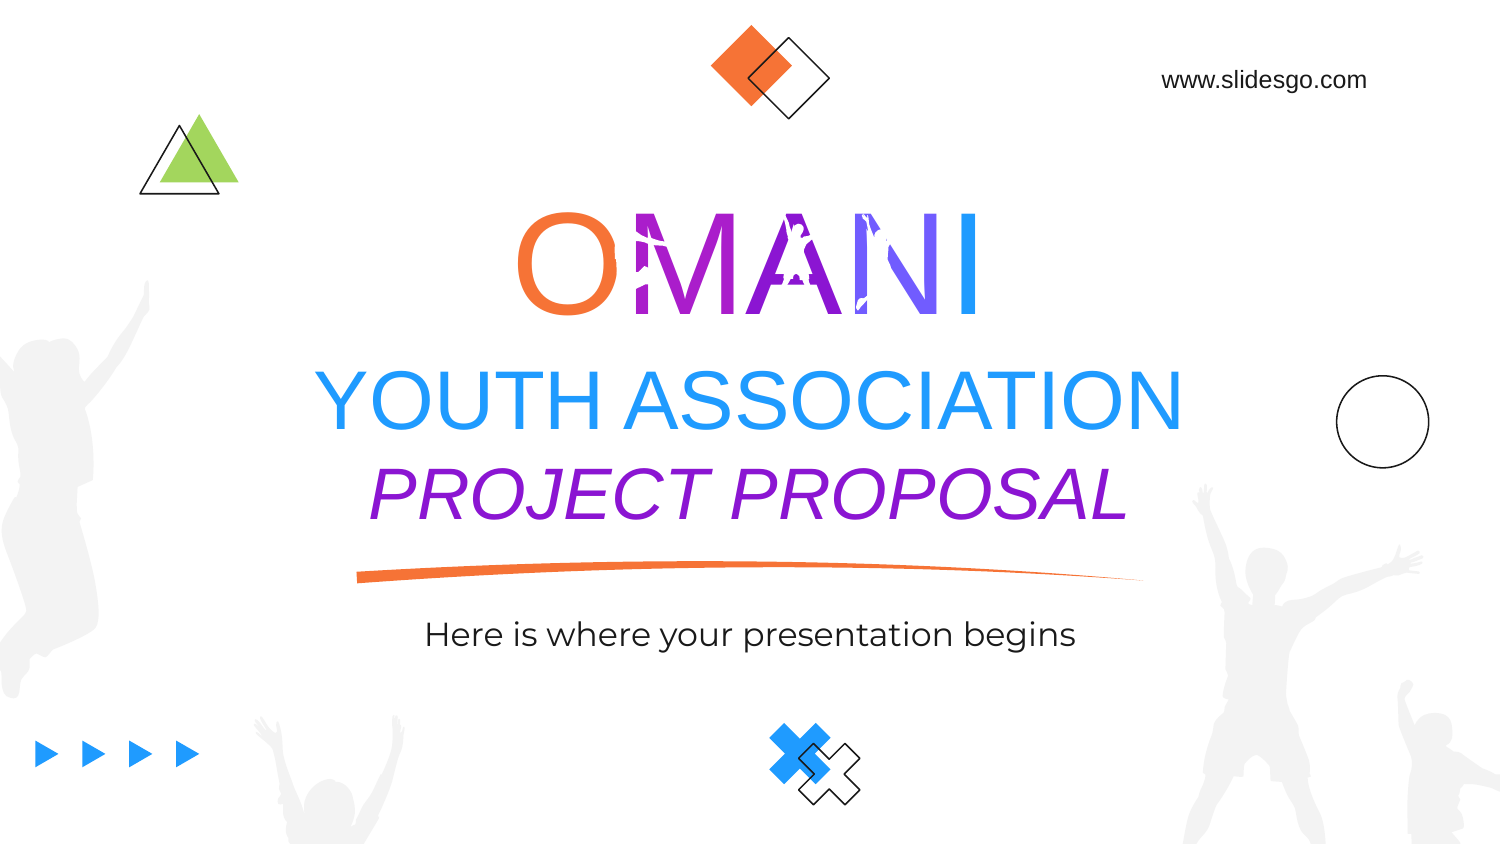

www.slidesgo.com

# OMANI
YOUTH ASSOCIATION PROJECT PROPOSAL

Here is where your presentation begins